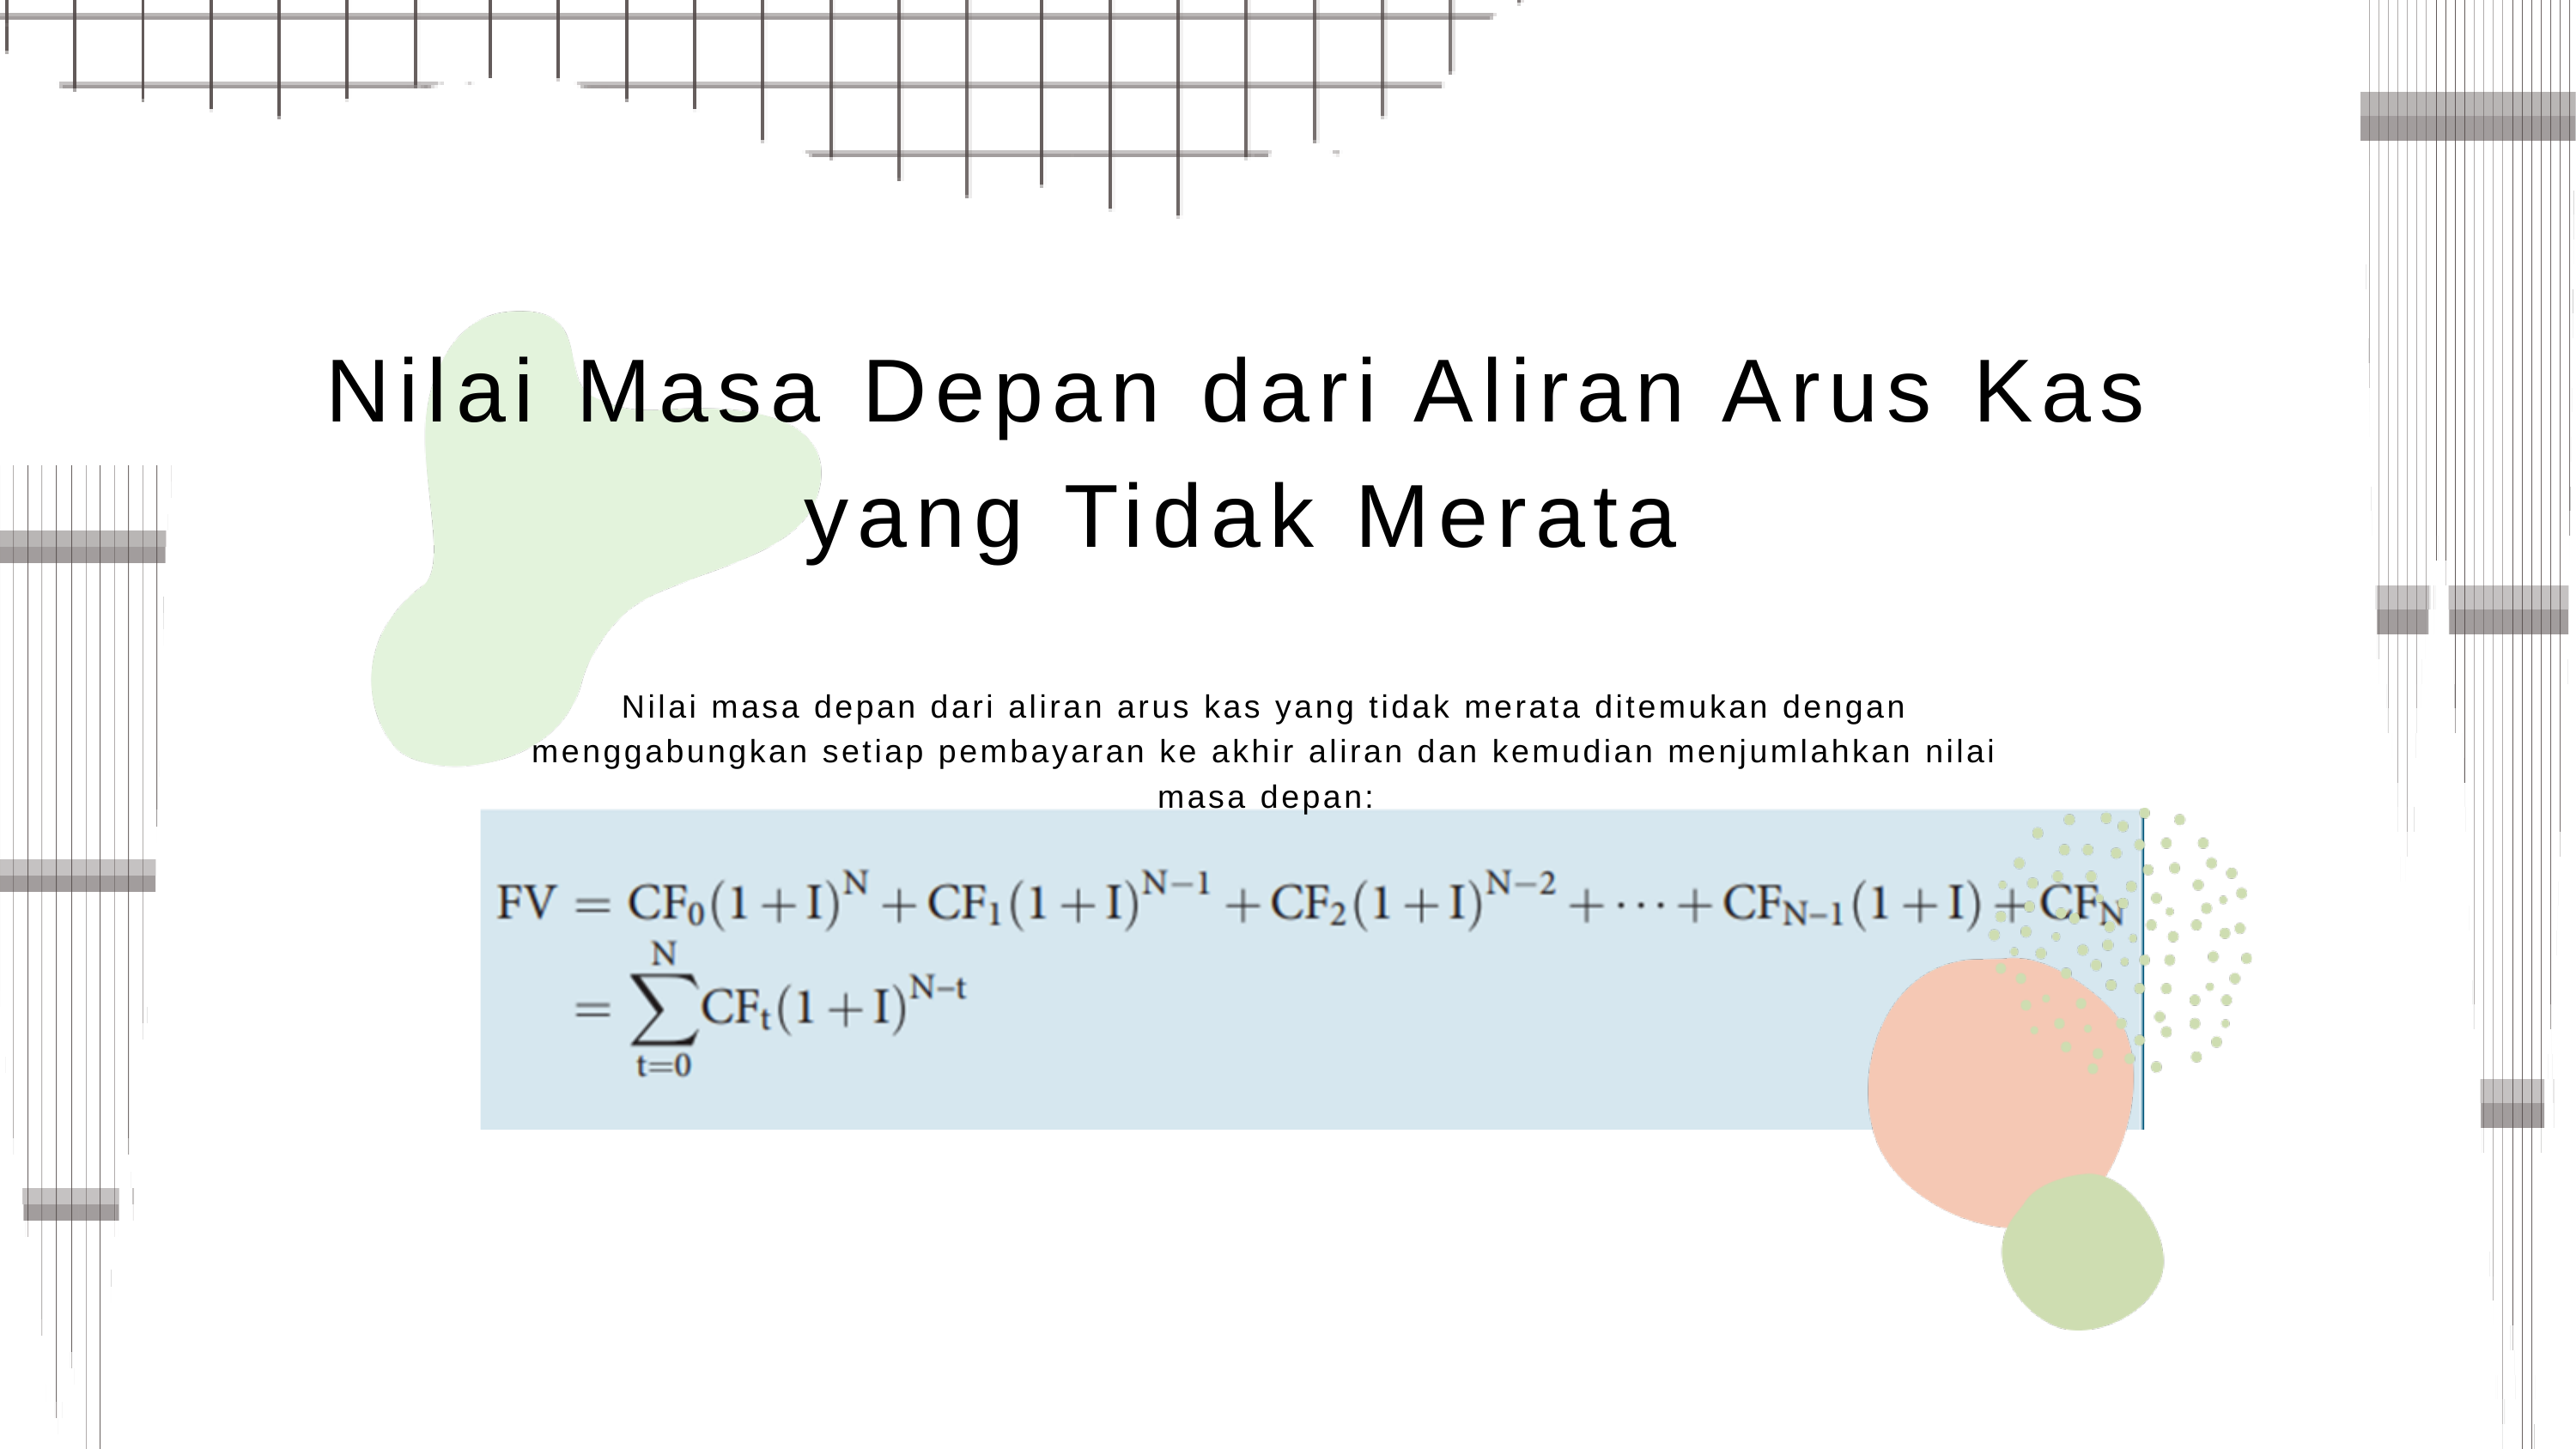

Nilai Masa Depan dari Aliran Arus Kas yang Tidak Merata

Nilai masa depan dari aliran arus kas yang tidak merata ditemukan dengan menggabungkan setiap pembayaran ke akhir aliran dan kemudian menjumlahkan nilai masa depan: